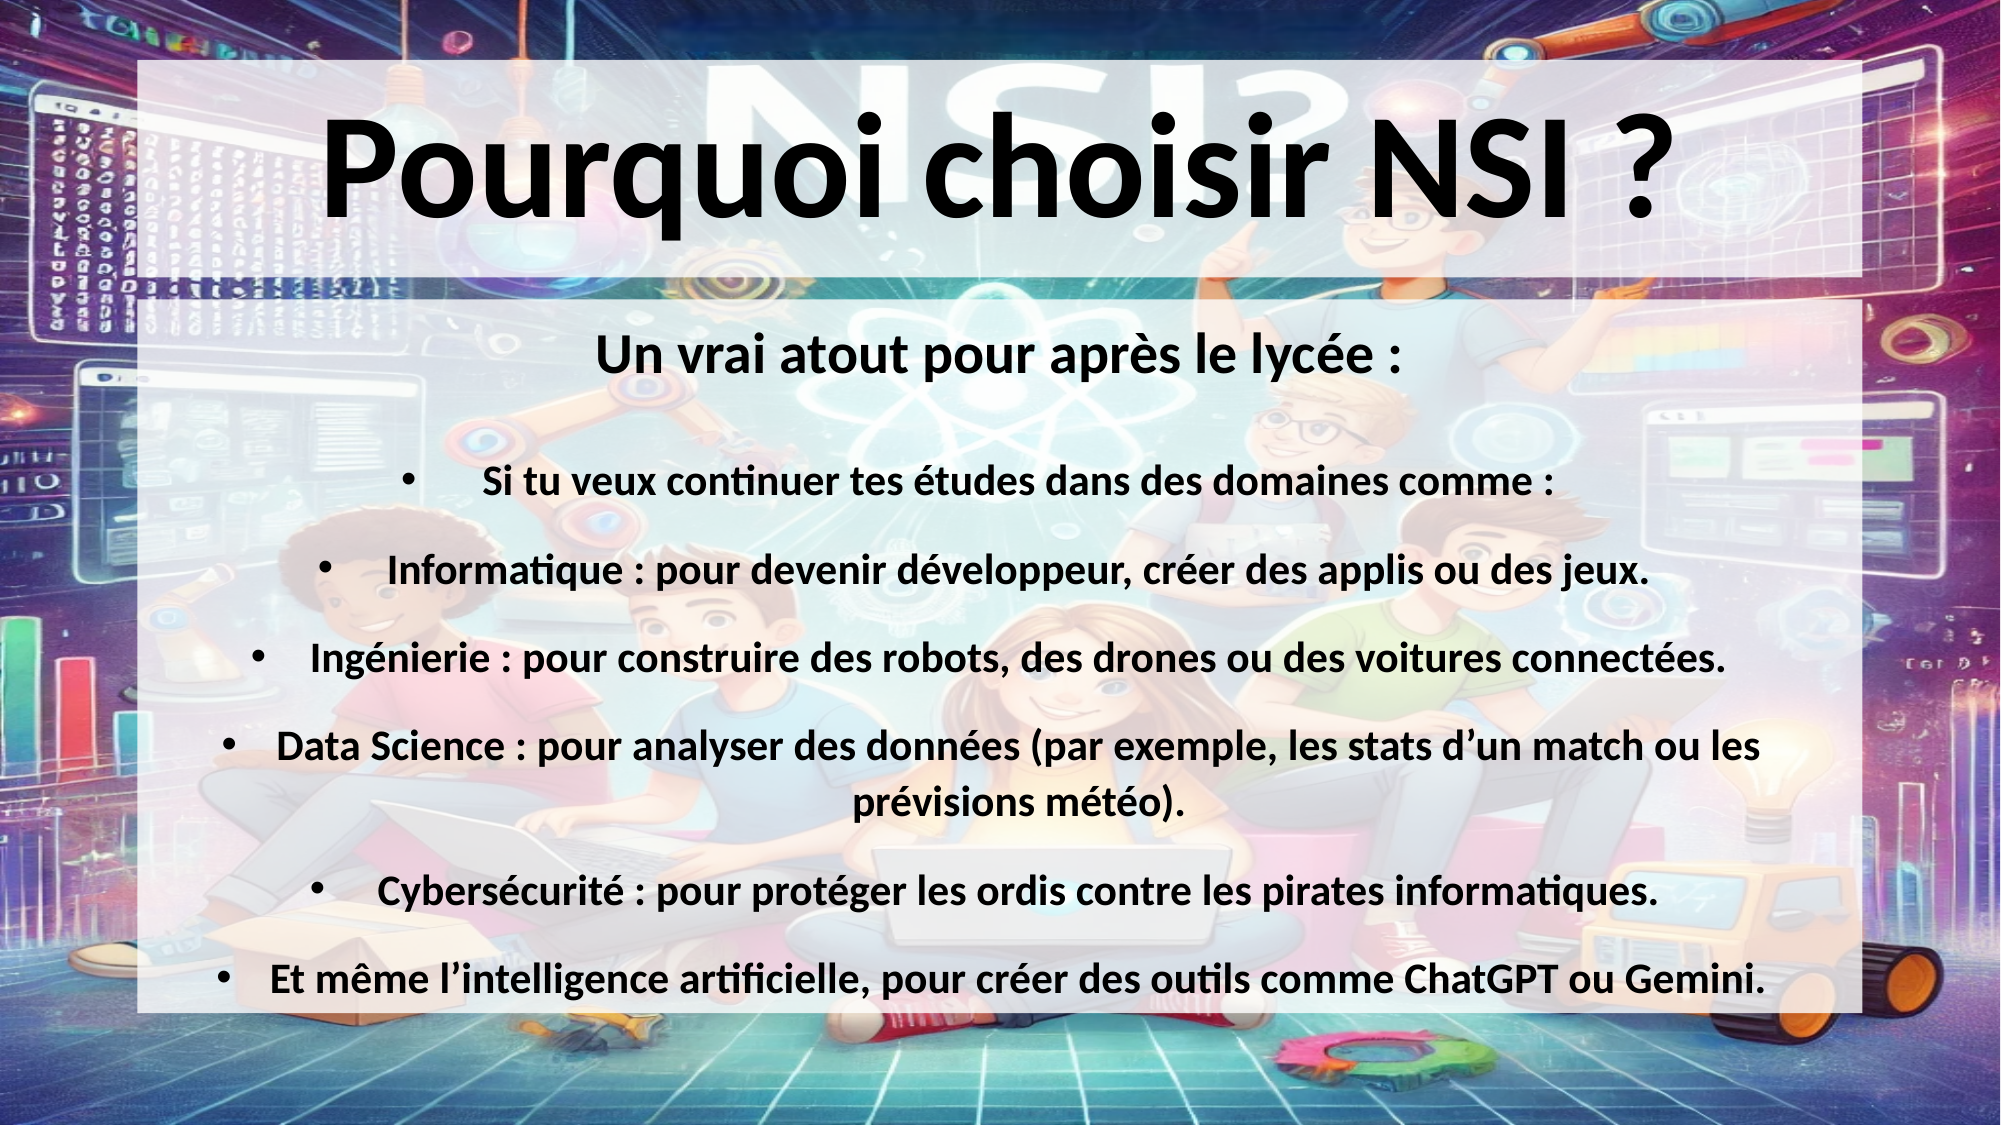

# Pourquoi choisir NSI ?
Un vrai atout pour après le lycée :

Si tu veux continuer tes études dans des domaines comme :
Informatique : pour devenir développeur, créer des applis ou des jeux.
Ingénierie : pour construire des robots, des drones ou des voitures connectées.
Data Science : pour analyser des données (par exemple, les stats d’un match ou les prévisions météo).
Cybersécurité : pour protéger les ordis contre les pirates informatiques.
Et même l’intelligence artificielle, pour créer des outils comme ChatGPT ou Gemini.